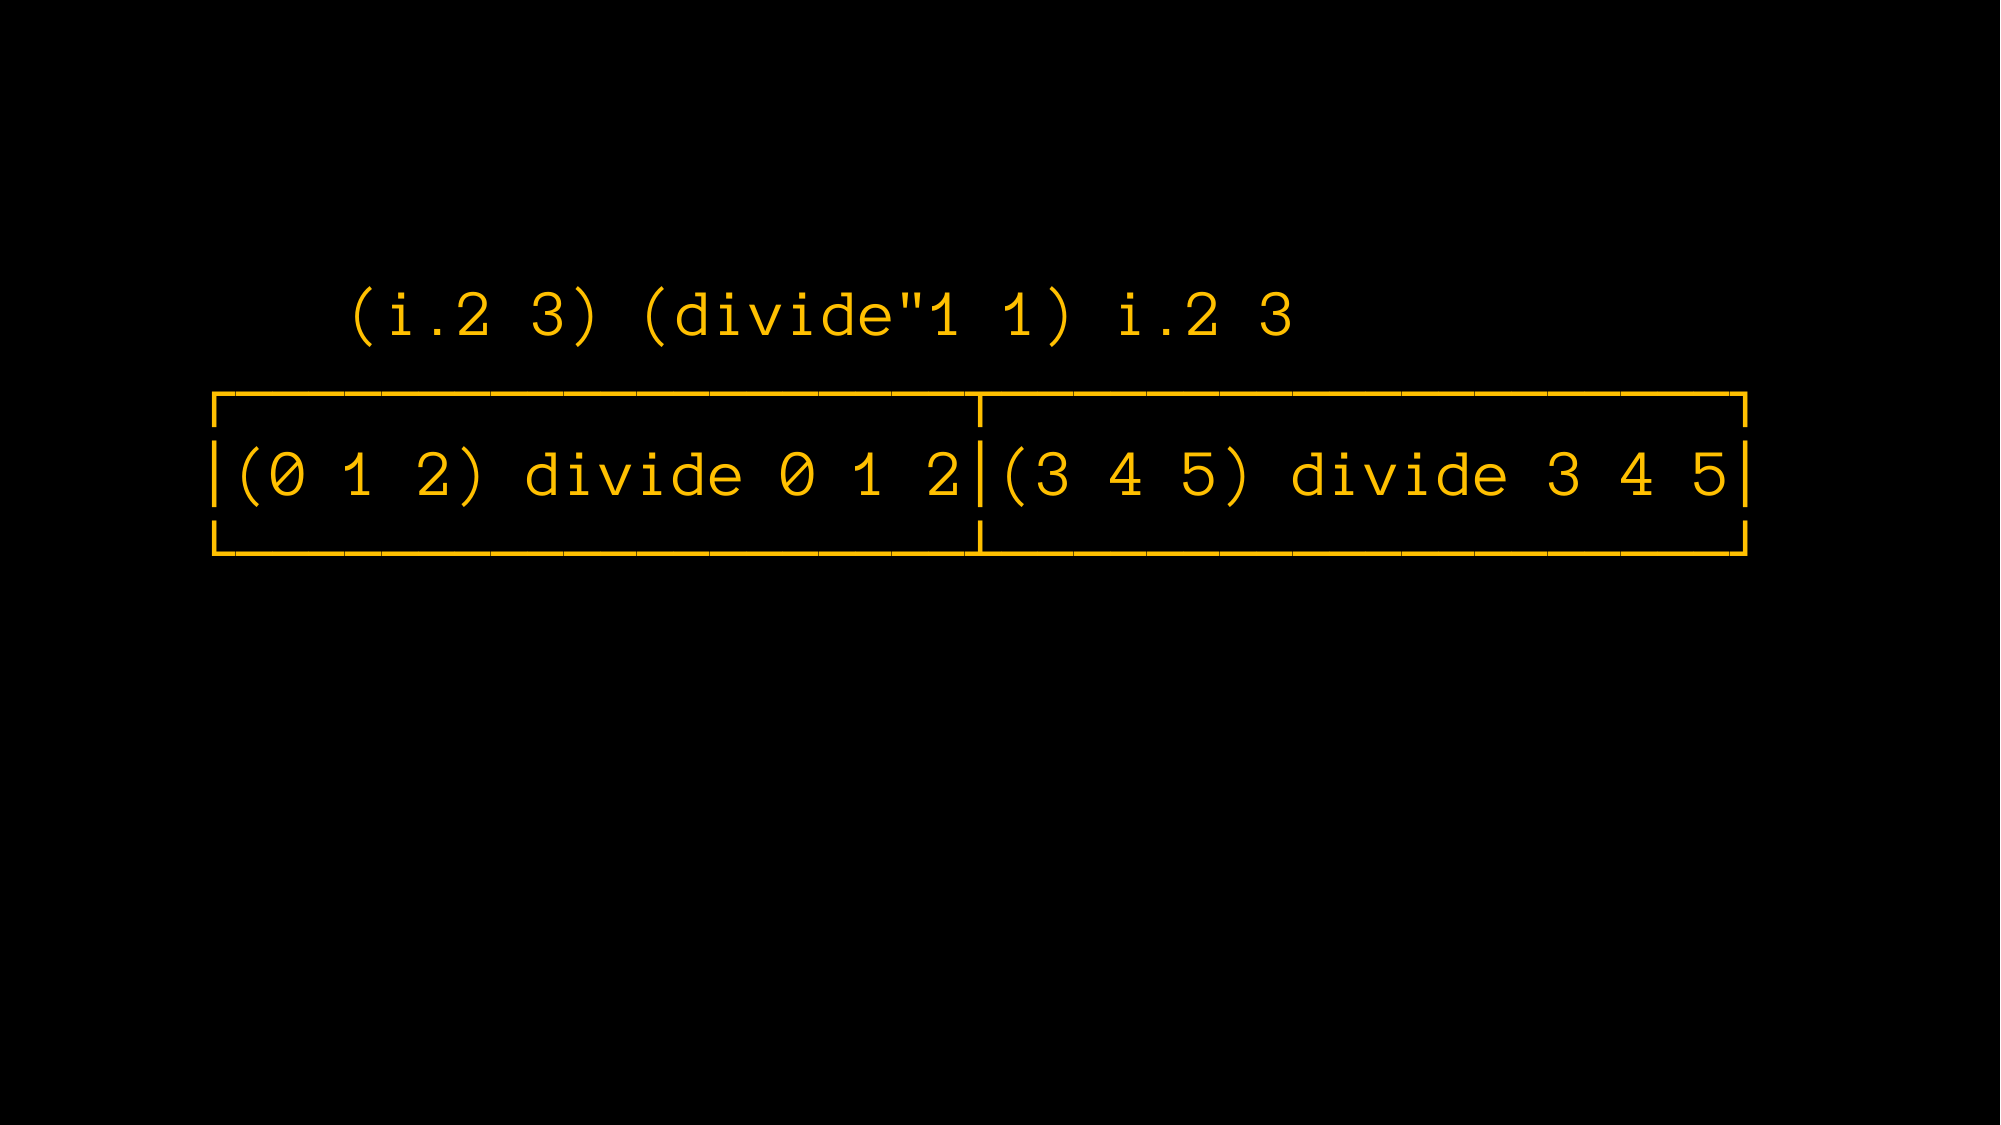

(i.2 3) (divide"1 1) i.2 3
┌────────────────────┬────────────────────┐
│(0 1 2) divide 0 1 2│(3 4 5) divide 3 4 5│
└────────────────────┴────────────────────┘